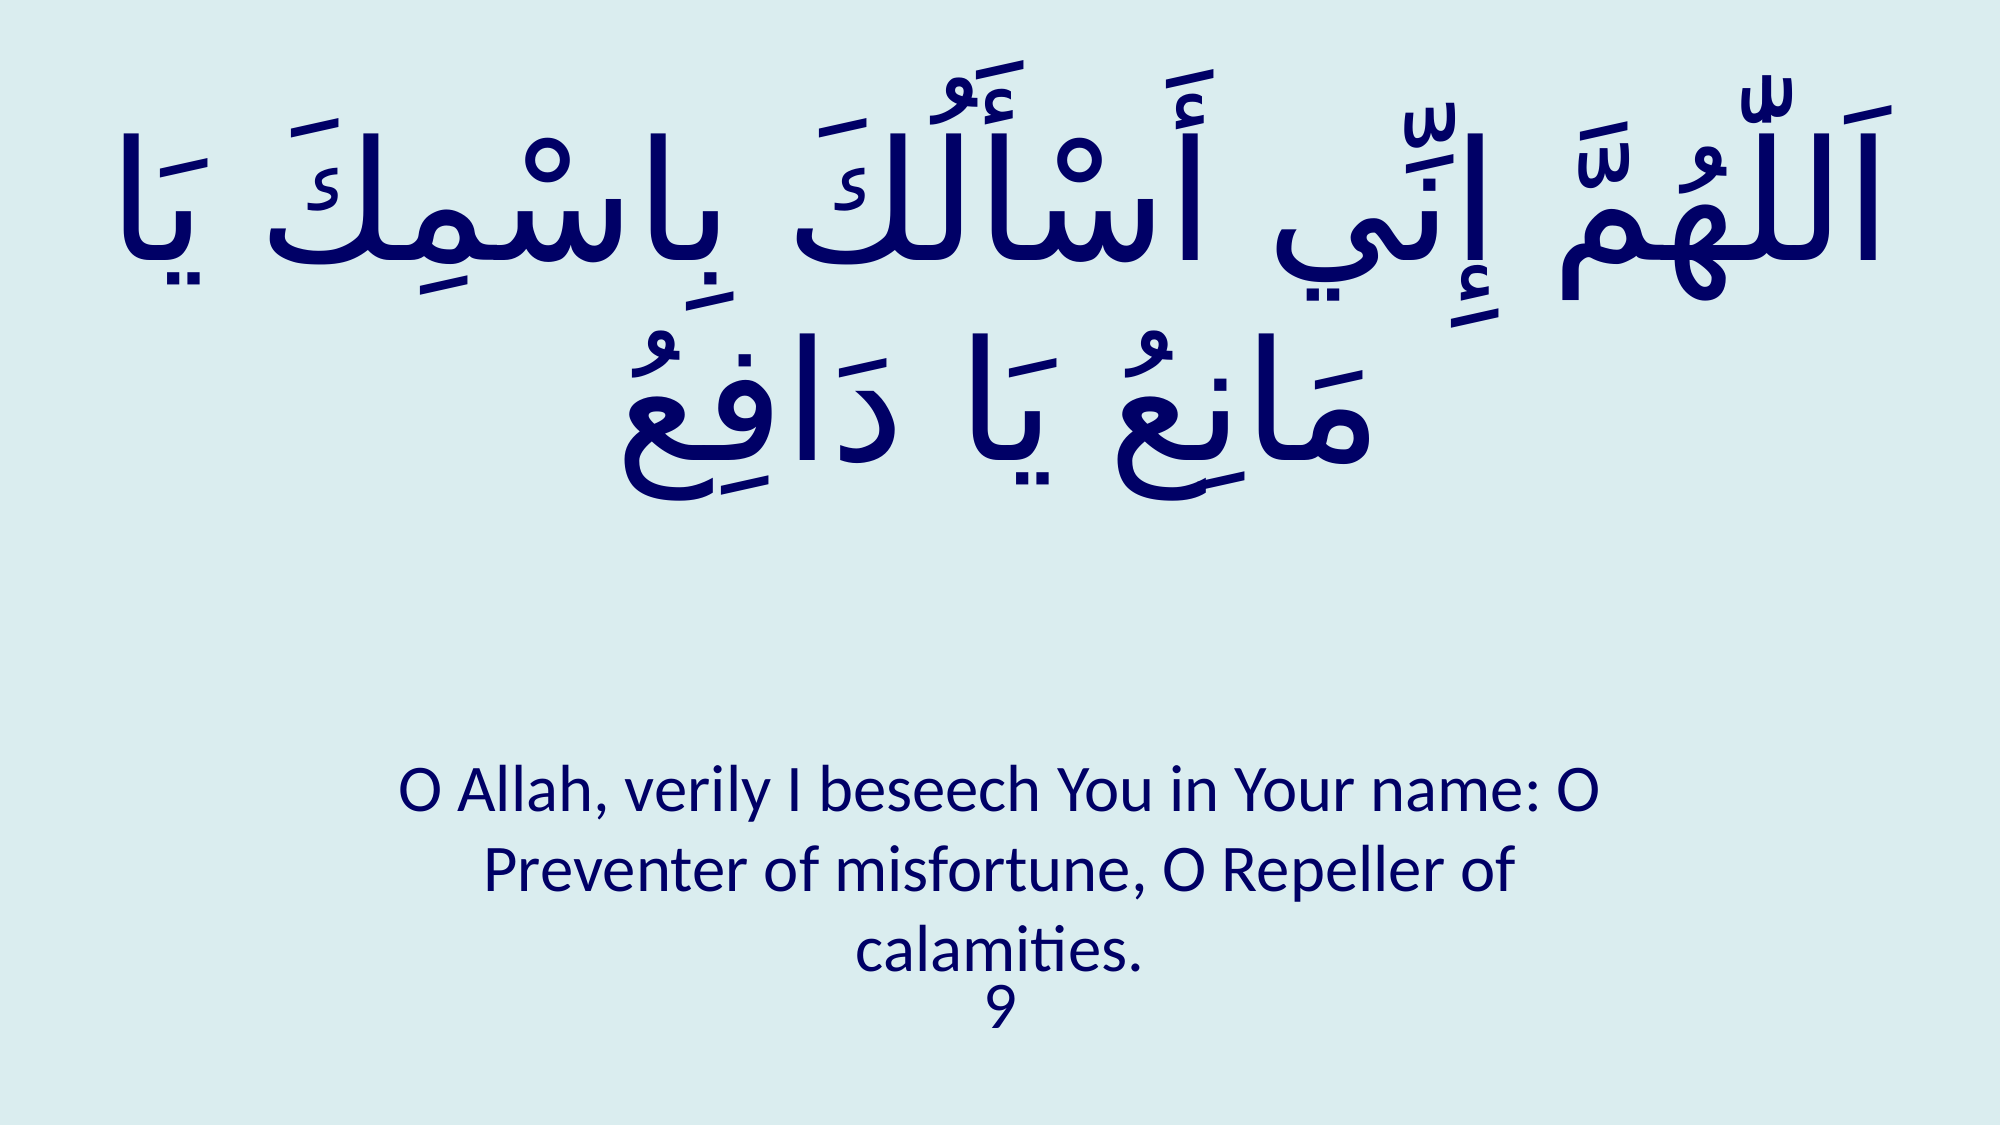

# اَللّٰهُمَّ إِنِّي أَسْأَلُكَ بِاسْمِكَ يَا مَانِعُ يَا دَافِعُ
O Allah, verily I beseech You in Your name: O Preventer of misfortune, O Repeller of calamities.
9